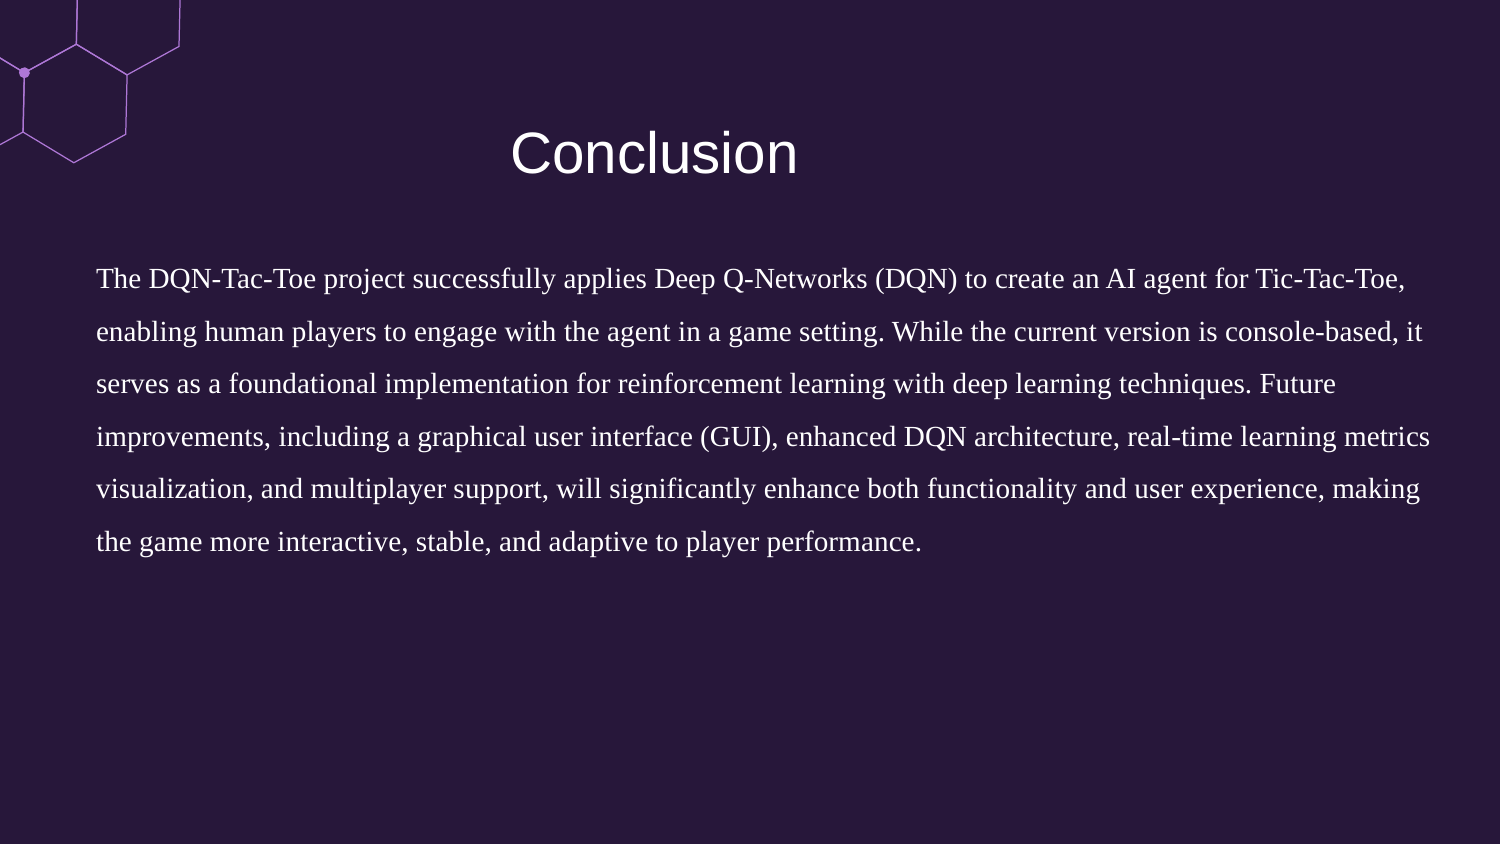

Conclusion
The DQN-Tac-Toe project successfully applies Deep Q-Networks (DQN) to create an AI agent for Tic-Tac-Toe, enabling human players to engage with the agent in a game setting. While the current version is console-based, it serves as a foundational implementation for reinforcement learning with deep learning techniques. Future improvements, including a graphical user interface (GUI), enhanced DQN architecture, real-time learning metrics visualization, and multiplayer support, will significantly enhance both functionality and user experience, making the game more interactive, stable, and adaptive to player performance.